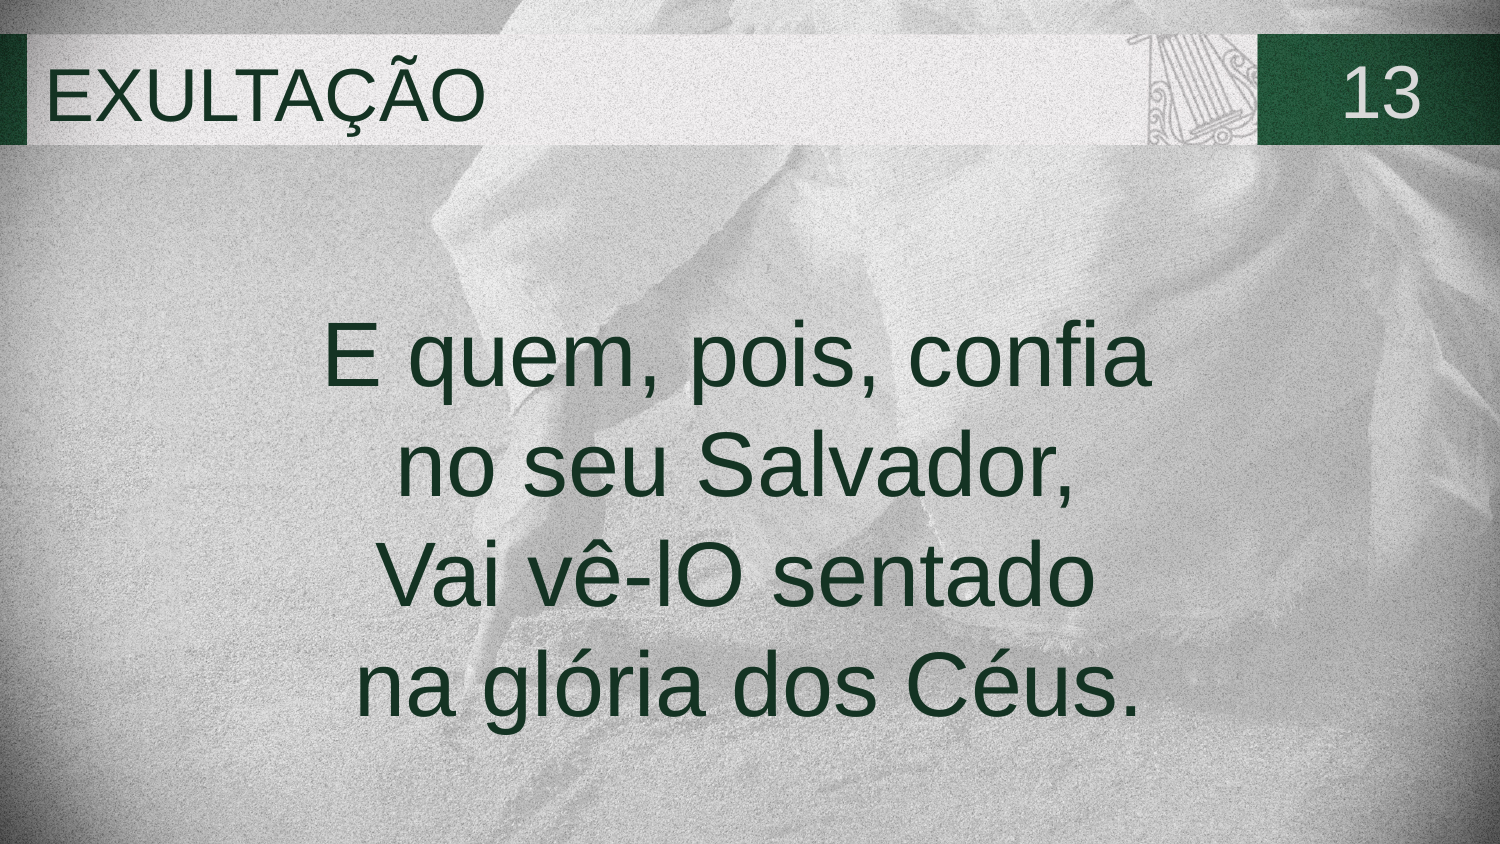

# EXULTAÇÃO
13
E quem, pois, confia
no seu Salvador,
Vai vê-lO sentado
na glória dos Céus.